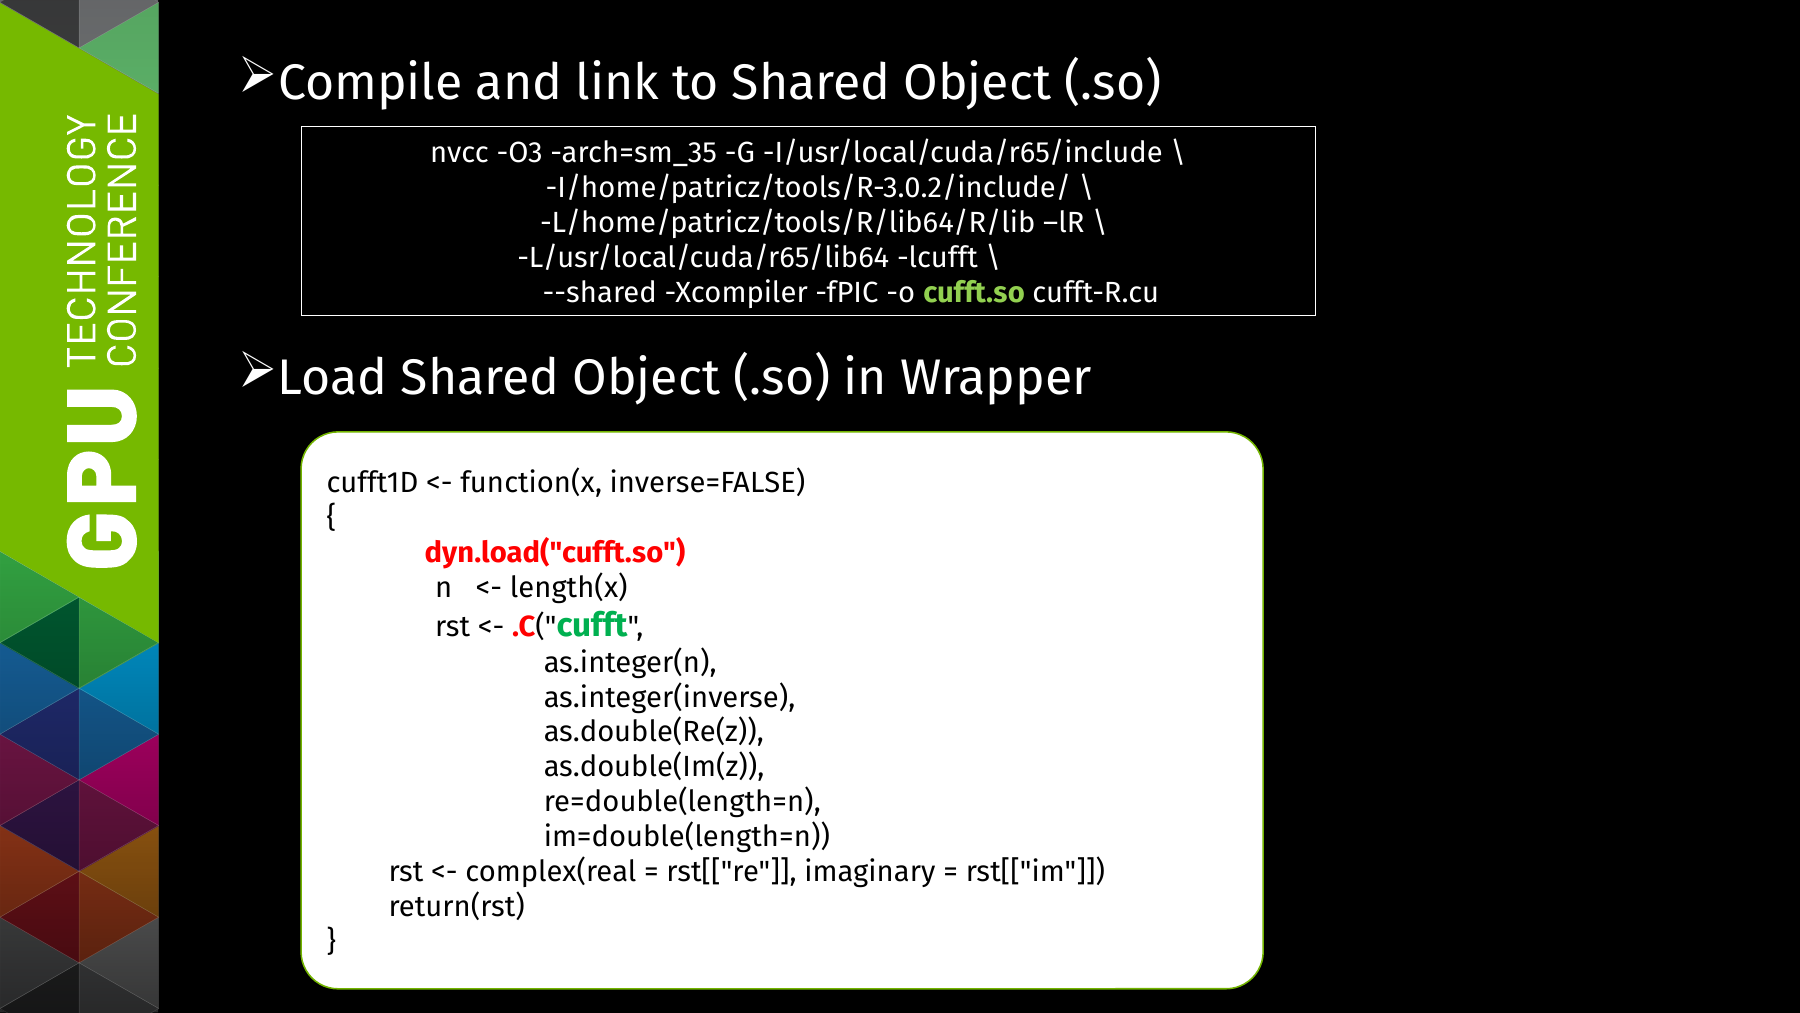

Compile and link to Shared Object (.so)
nvcc -O3 -arch=sm_35 -G -I/usr/local/cuda/r65/include \
   -I/home/patricz/tools/R-3.0.2/include/ \
    -L/home/patricz/tools/R/lib64/R/lib –lR \
                          -L/usr/local/cuda/r65/lib64 -lcufft \
           --shared -Xcompiler -fPIC -o cufft.so cufft-R.cu
Load Shared Object (.so) in Wrapper
cufft1D <- function(x, inverse=FALSE)
{
              dyn.load("cufft.so")
              n   <- length(x)
              rst <- .C("cufft",
                            as.integer(n),
                            as.integer(inverse),
                            as.double(Re(z)),
                            as.double(Im(z)),
                            re=double(length=n),
                            im=double(length=n))
        rst <- complex(real = rst[["re"]], imaginary = rst[["im"]])
        return(rst)
}